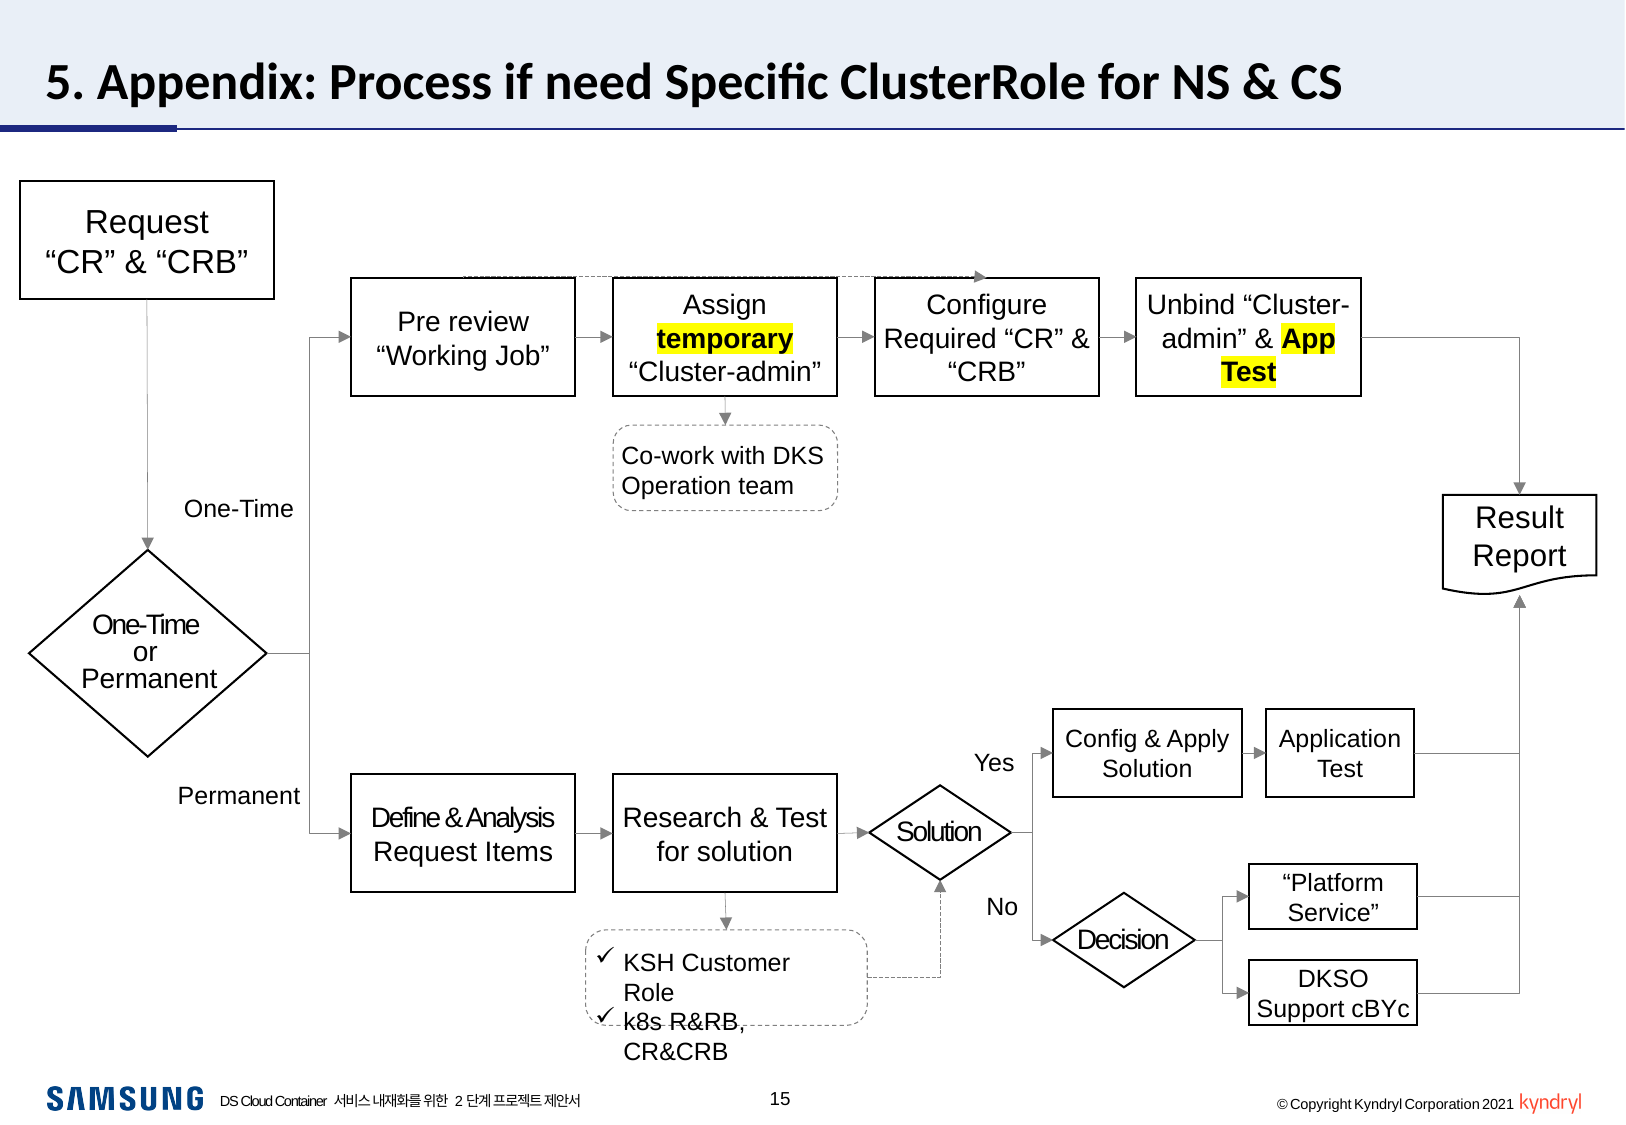

# 5. Appendix: Process if need Specific ClusterRole for NS & CS
Request
“CR” & “CRB”
Pre review
“Working Job”
Assign temporary
“Cluster-admin”
Configure Required “CR” & “CRB”
Unbind “Cluster-admin” & App Test

Co-work with DKS Operation team
One-Time
Result
Report

One-Time
or
Permanent
Config & Apply
Solution
Application Test
Yes
Define & Analysis
Request Items
Research & Test for solution
Permanent

Solution
“Platform Service”
No

Decision

KSH Customer Role
k8s R&RB, CR&CRB
DKSO Support cBYc